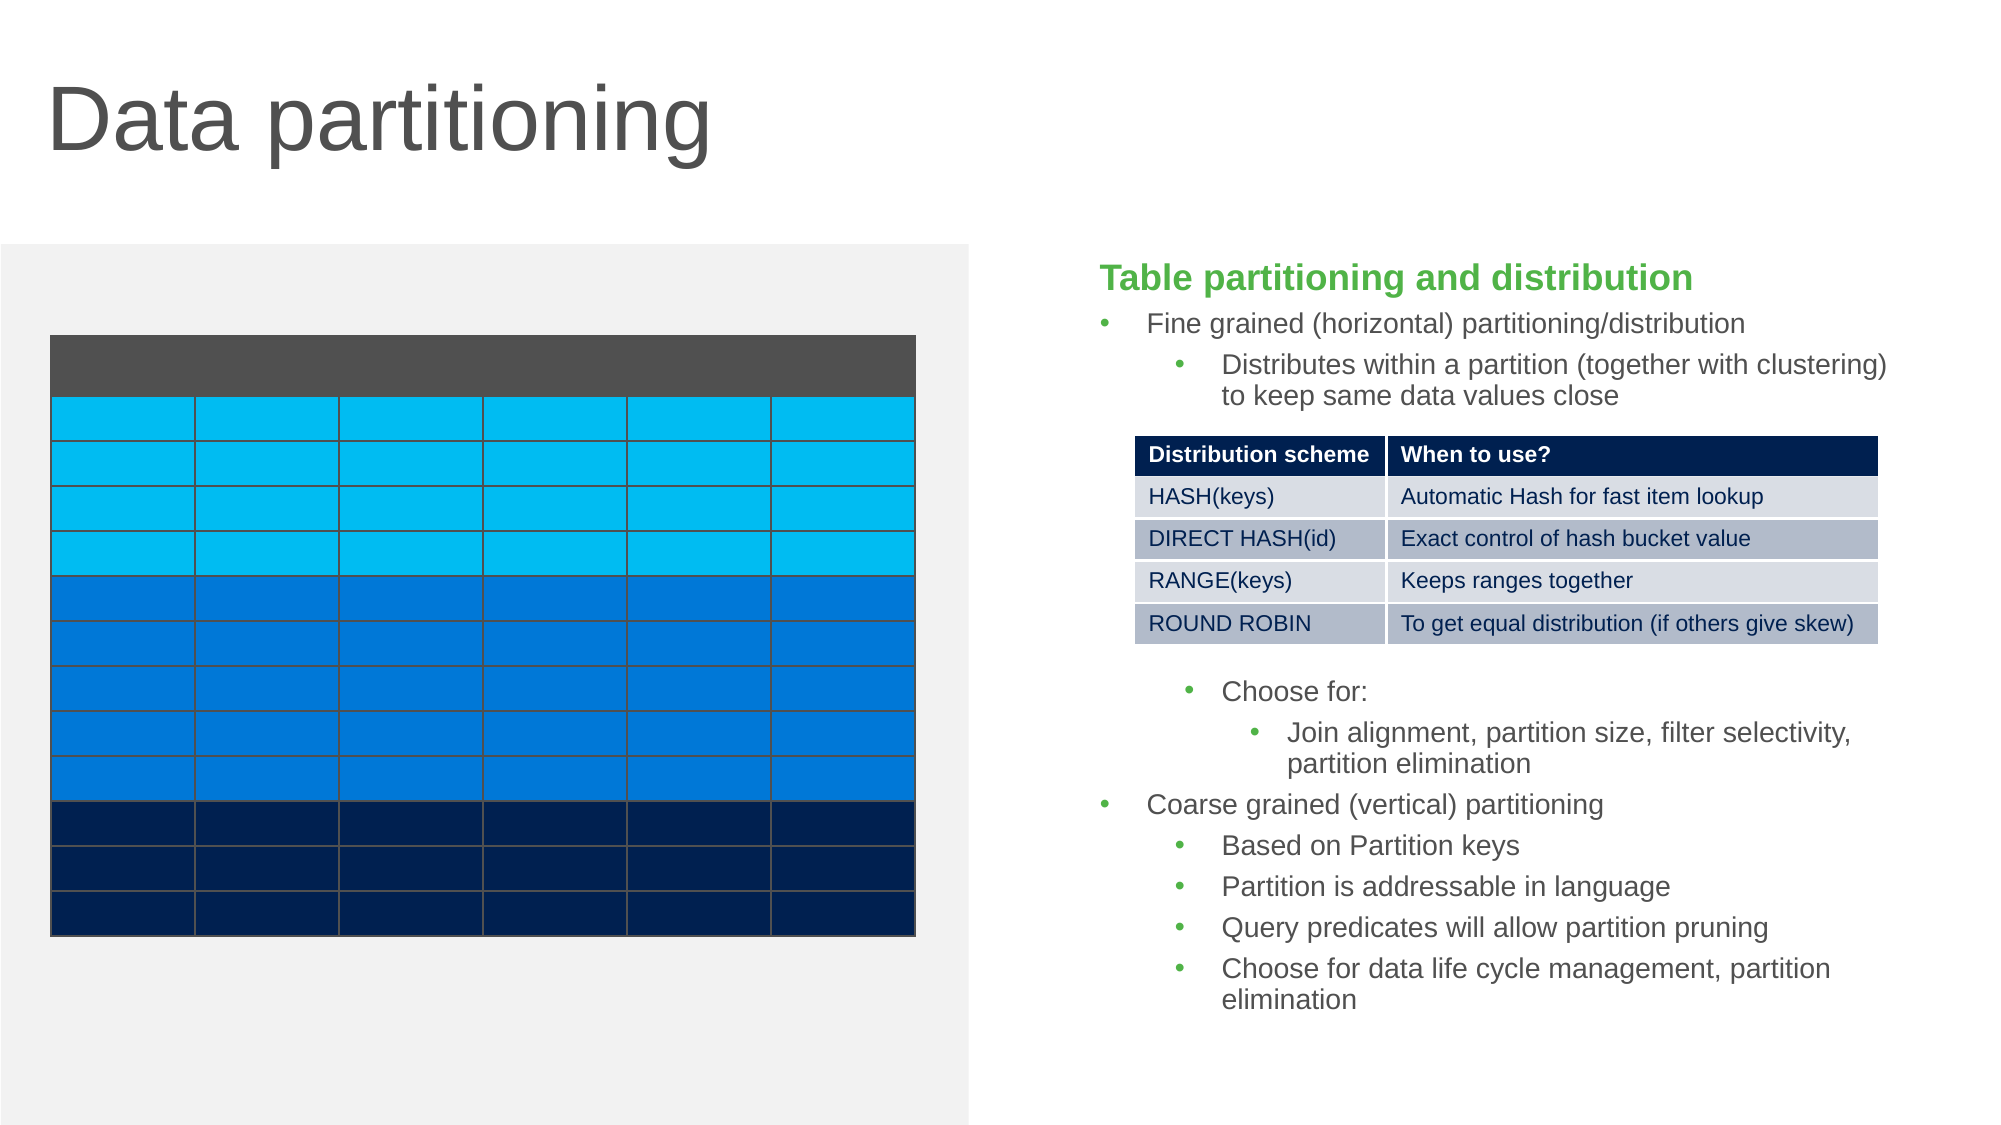

# Data partitioning
Table partitioning and distribution
Fine grained (horizontal) partitioning/distribution
Distributes within a partition (together with clustering) to keep same data values close
|  |  |  |  |  |  |
| --- | --- | --- | --- | --- | --- |
|  |  |  |  |  |  |
|  |  |  |  |  |  |
|  |  |  |  |  |  |
|  |  |  |  |  |  |
|  |  |  |  |  |  |
|  |  |  |  |  |  |
|  |  |  |  |  |  |
|  |  |  |  |  |  |
|  |  |  |  |  |  |
|  |  |  |  |  |  |
|  |  |  |  |  |  |
|  |  |  |  |  |  |
| Distribution scheme | When to use? |
| --- | --- |
| HASH(keys) | Automatic Hash for fast item lookup |
| DIRECT HASH(id) | Exact control of hash bucket value |
| RANGE(keys) | Keeps ranges together |
| ROUND ROBIN | To get equal distribution (if others give skew) |
Choose for:
Join alignment, partition size, filter selectivity, partition elimination
Coarse grained (vertical) partitioning
Based on Partition keys
Partition is addressable in language
Query predicates will allow partition pruning
Choose for data life cycle management, partition elimination